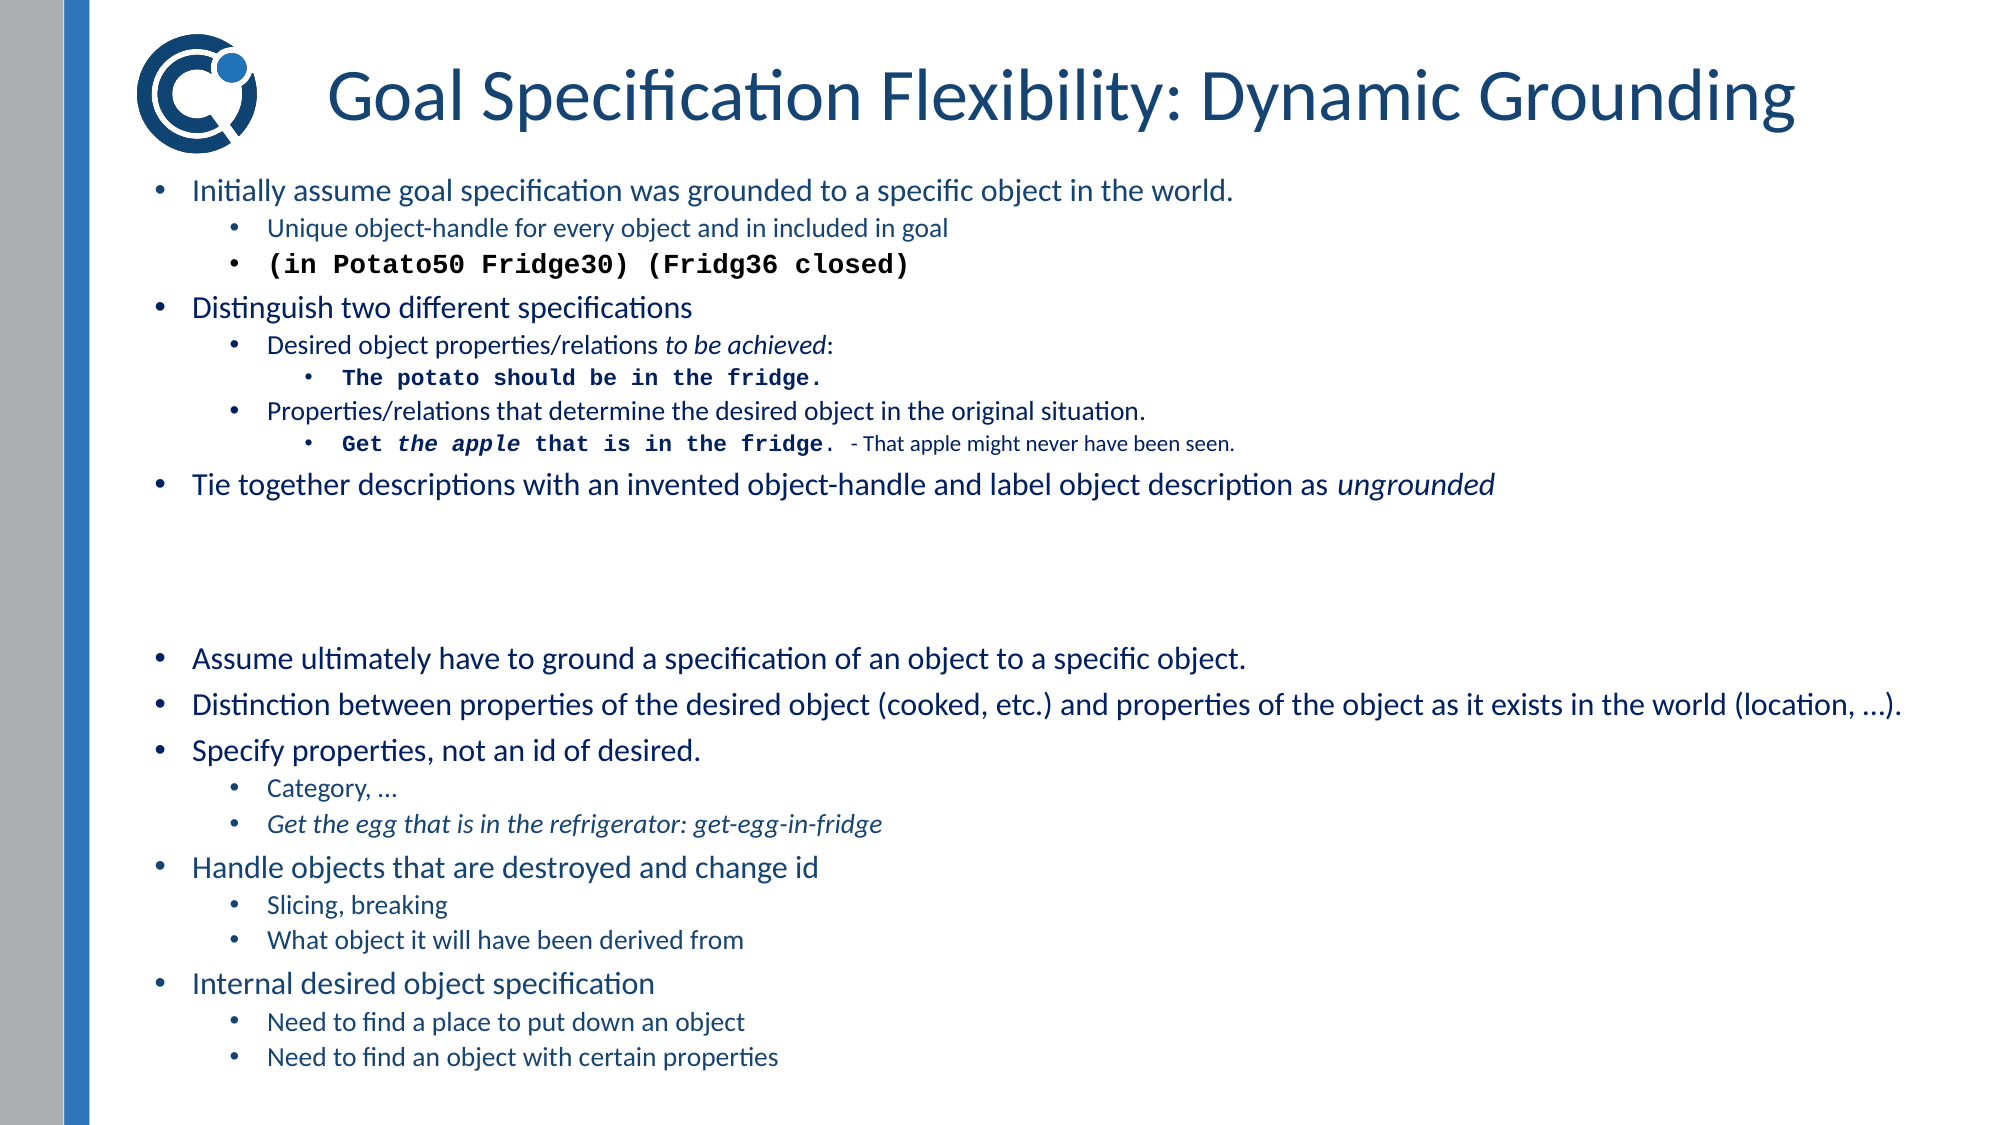

# Goal Specification Flexibility: Dynamic Grounding
Initially assume goal specification was grounded to a specific object in the world.
Unique object-handle for every object and in included in goal
(in Potato50 Fridge30) (Fridg36 closed)
Distinguish two different specifications
Desired object properties/relations to be achieved:
The potato should be in the fridge.
Properties/relations that determine the desired object in the original situation.
Get the apple that is in the fridge. - That apple might never have been seen.
Tie together descriptions with an invented object-handle and label object description as ungrounded

Assume ultimately have to ground a specification of an object to a specific object.
Distinction between properties of the desired object (cooked, etc.) and properties of the object as it exists in the world (location, …).
Specify properties, not an id of desired.
Category, …
Get the egg that is in the refrigerator: get-egg-in-fridge
Handle objects that are destroyed and change id
Slicing, breaking
What object it will have been derived from
Internal desired object specification
Need to find a place to put down an object
Need to find an object with certain properties

23